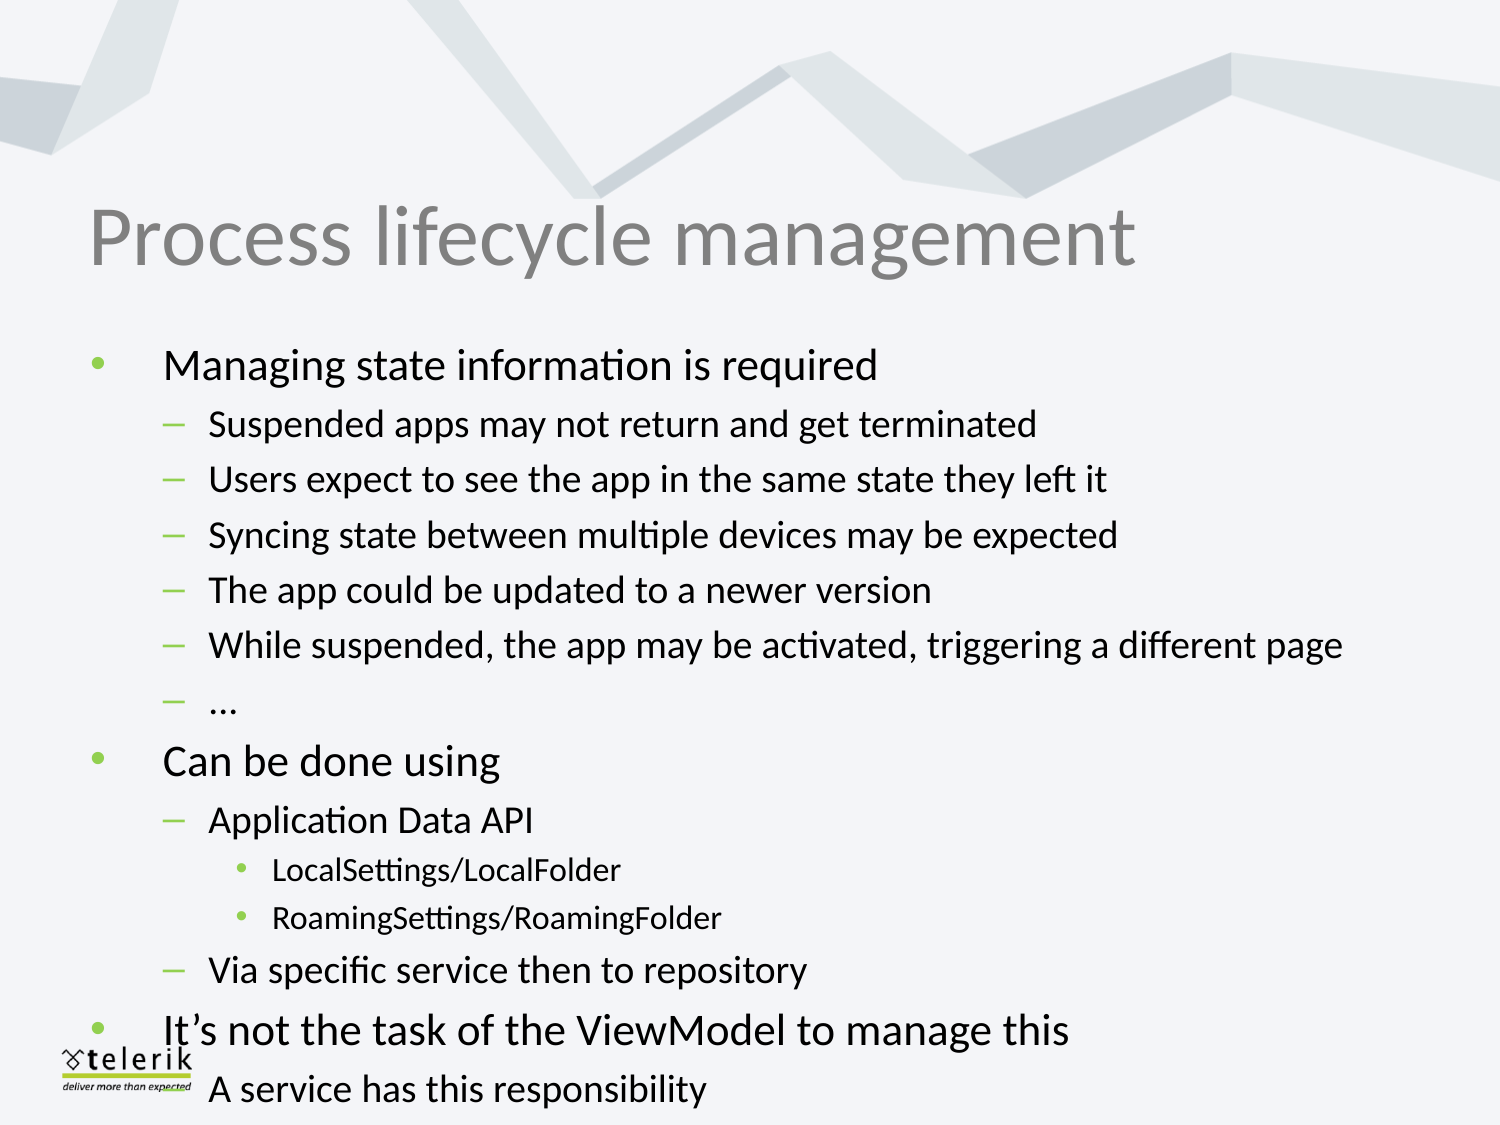

# Process lifecycle management
Managing state information is required
Suspended apps may not return and get terminated
Users expect to see the app in the same state they left it
Syncing state between multiple devices may be expected
The app could be updated to a newer version
While suspended, the app may be activated, triggering a different page
...
Can be done using
Application Data API
LocalSettings/LocalFolder
RoamingSettings/RoamingFolder
Via specific service then to repository
It’s not the task of the ViewModel to manage this
A service has this responsibility